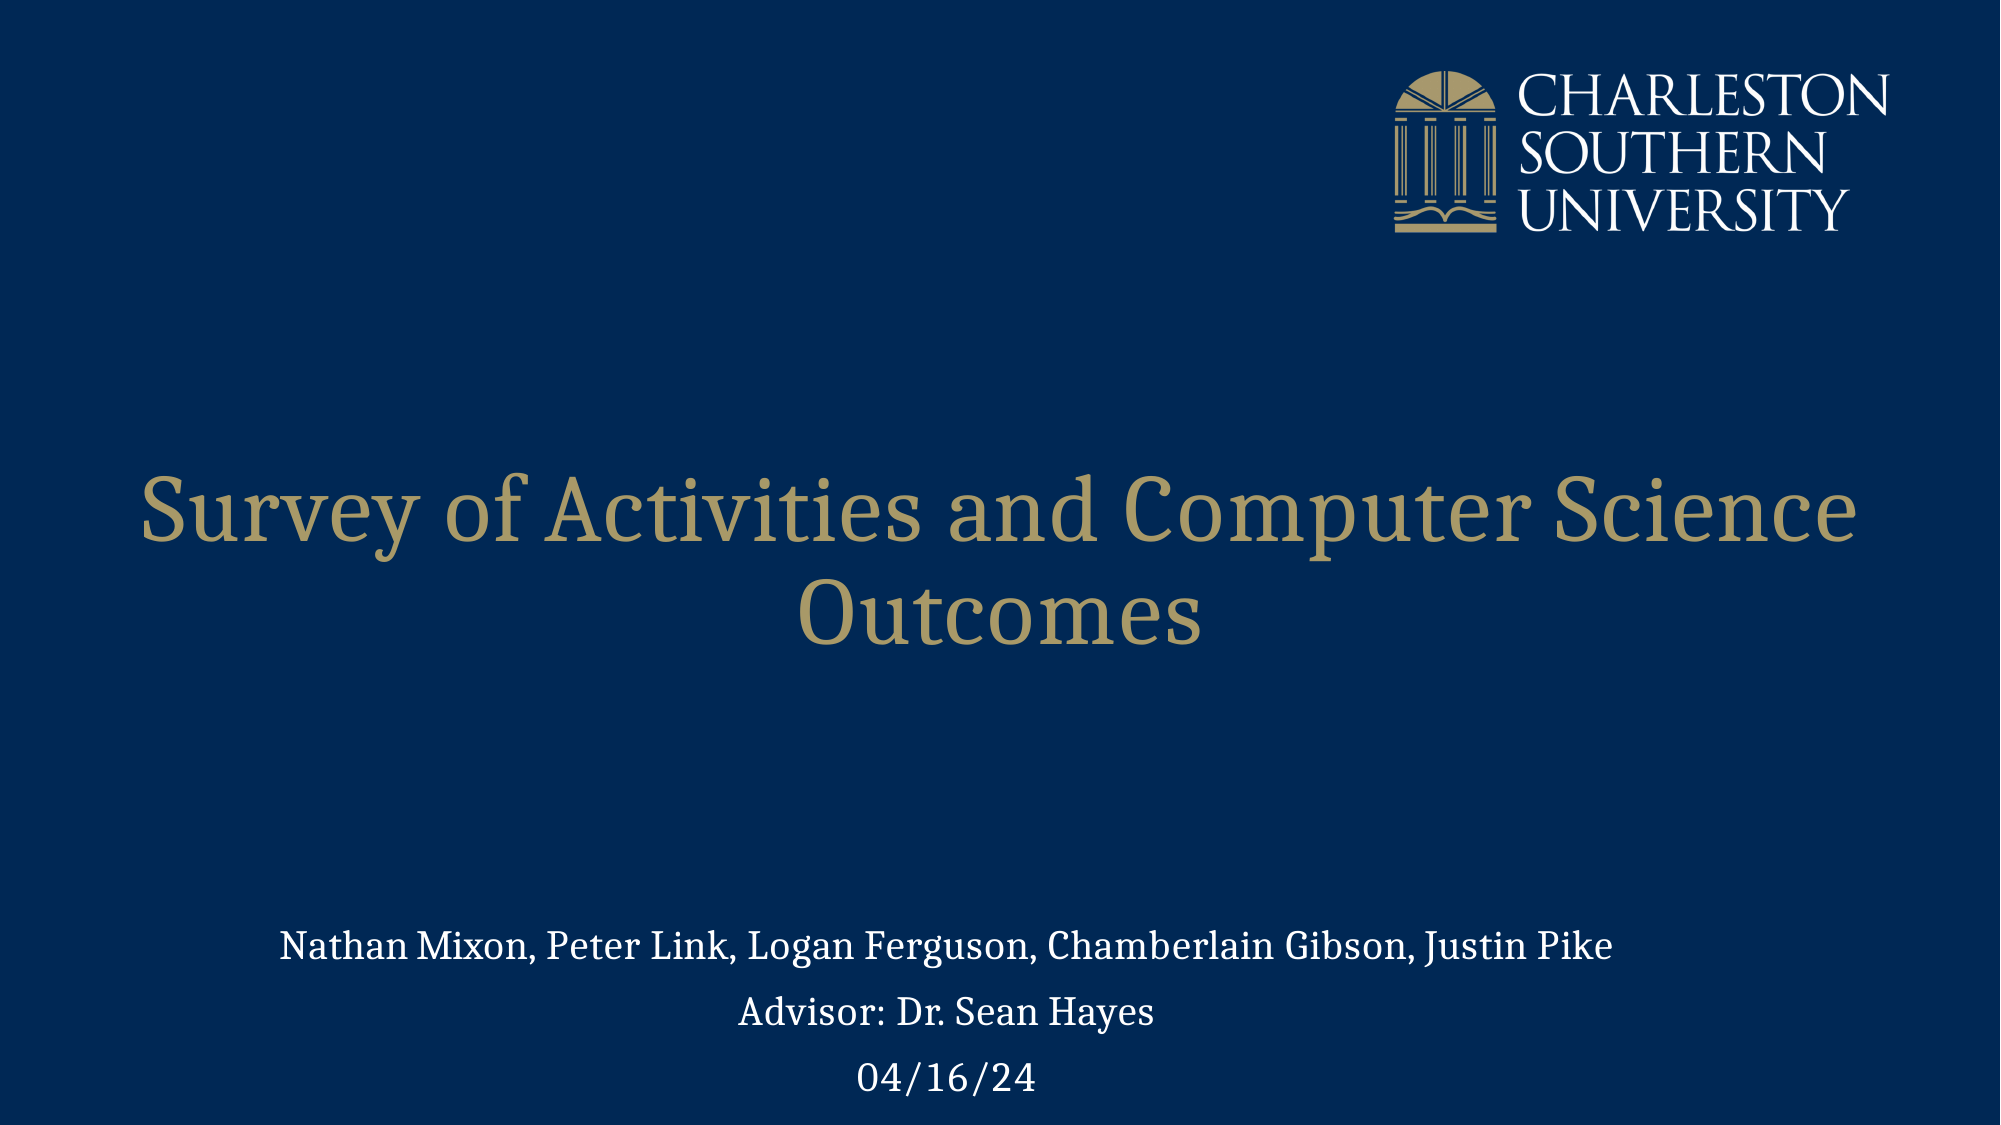

Survey of Activities and Computer Science Outcomes
Nathan Mixon, Peter Link, Logan Ferguson, Chamberlain Gibson, Justin Pike
Advisor: Dr. Sean Hayes
04/16/24